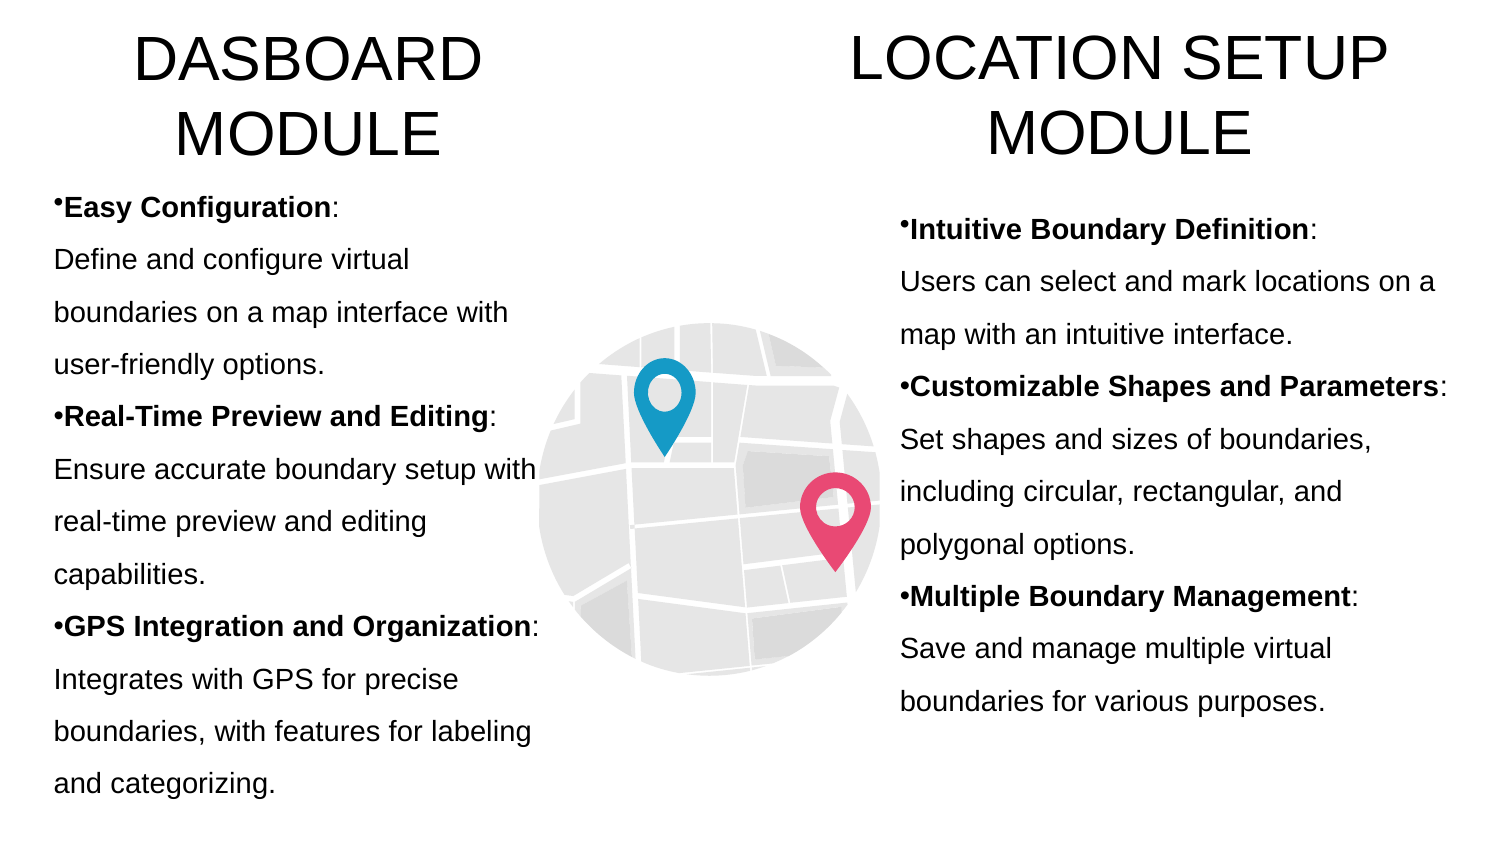

LOCATION SETUP MODULE
# DASBOARD MODULE
Easy Configuration:
Define and configure virtual boundaries on a map interface with user-friendly options.
Real-Time Preview and Editing:
Ensure accurate boundary setup with real-time preview and editing capabilities.
GPS Integration and Organization:
Integrates with GPS for precise boundaries, with features for labeling and categorizing.

Intuitive Boundary Definition:
Users can select and mark locations on a map with an intuitive interface.
Customizable Shapes and Parameters:
Set shapes and sizes of boundaries, including circular, rectangular, and polygonal options.
Multiple Boundary Management:
Save and manage multiple virtual boundaries for various purposes.